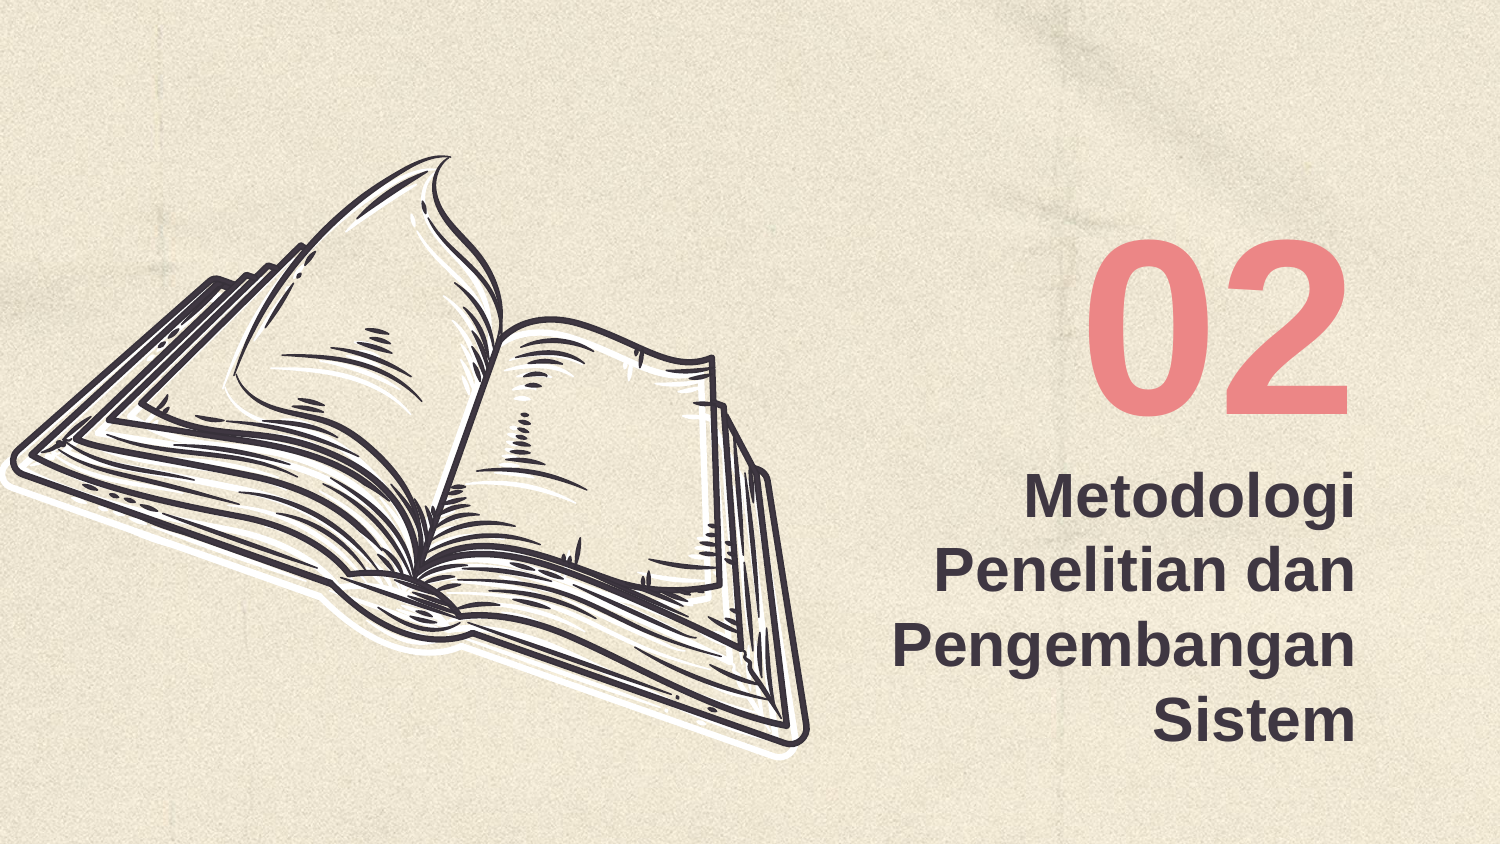

02

# Metodologi Penelitian dan Pengembangan Sistem